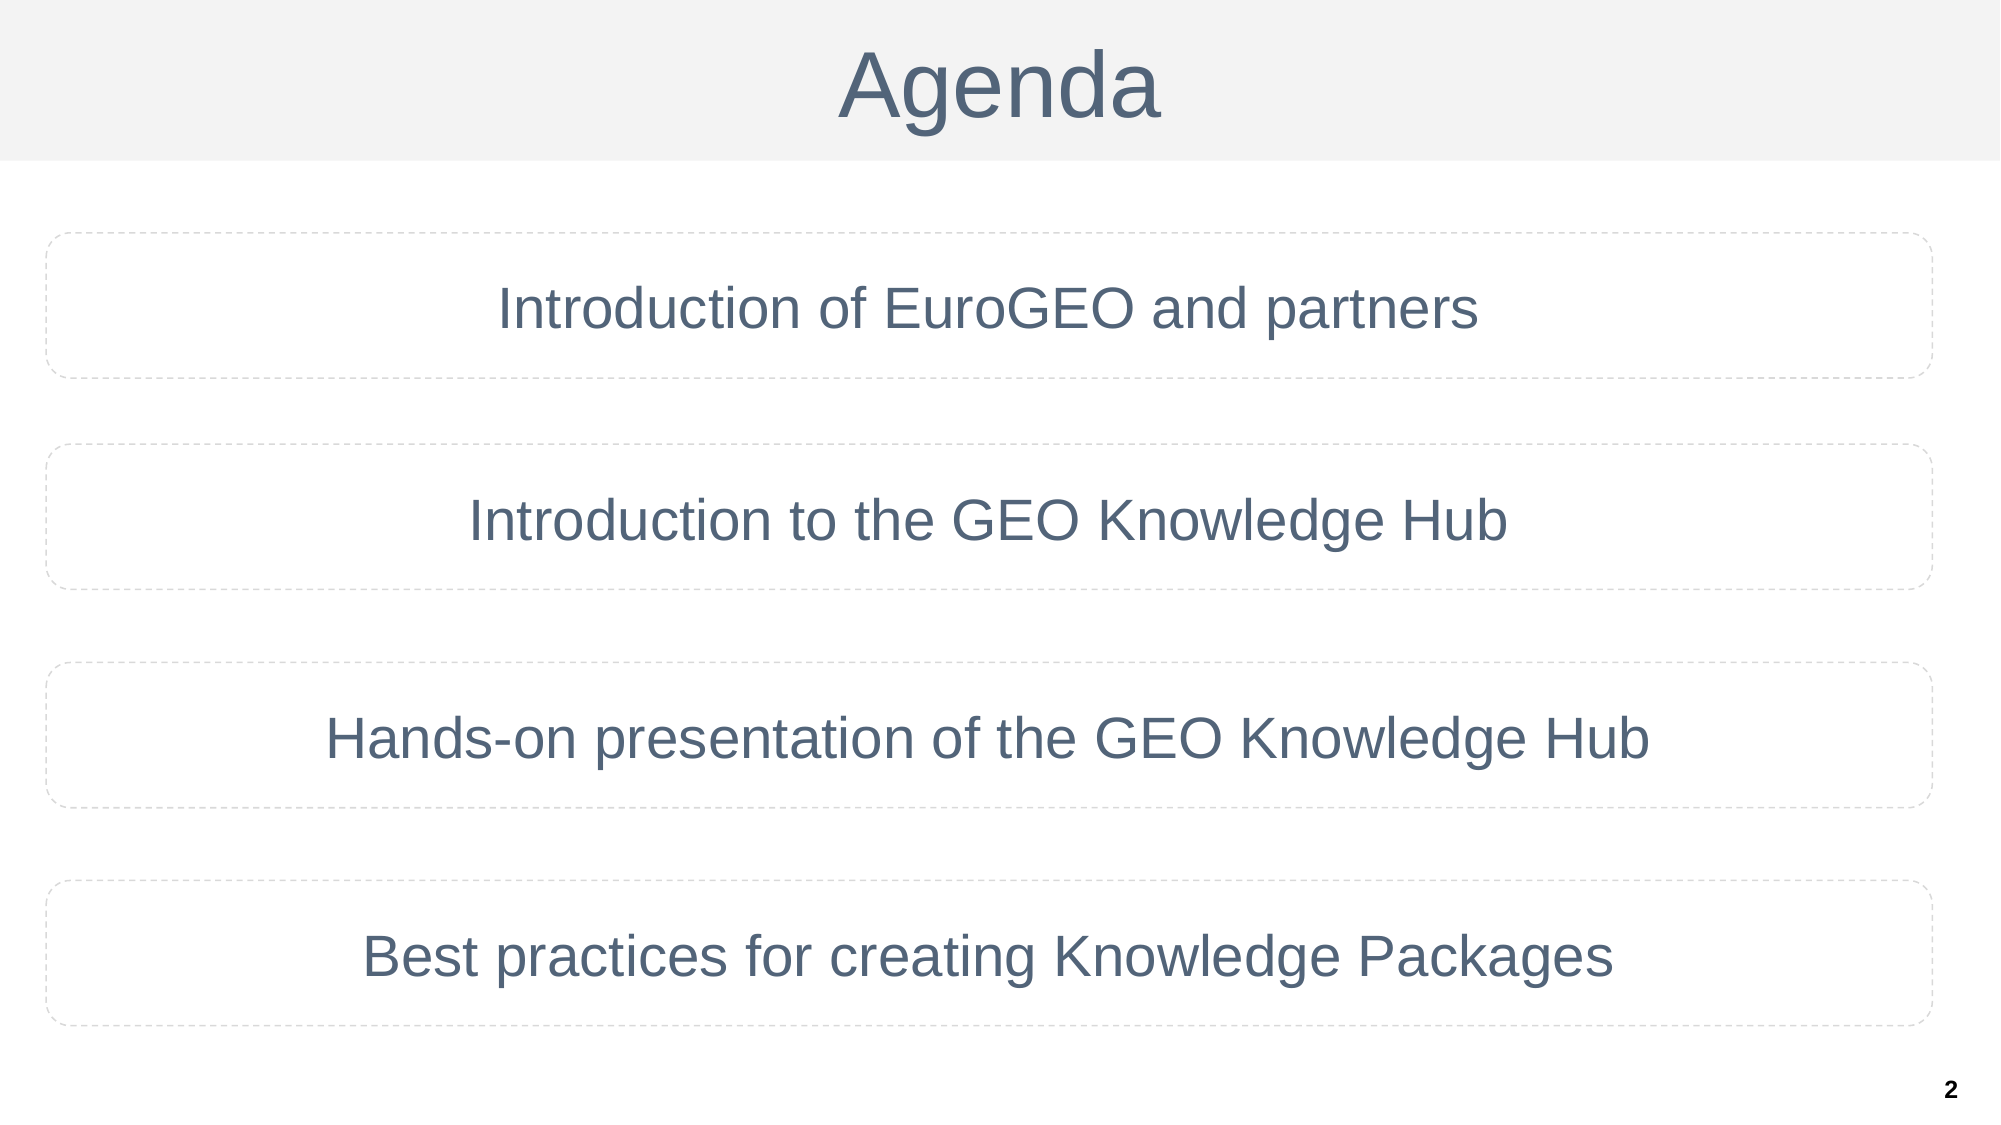

Agenda
Introduction of EuroGEO and partners
Introduction to the GEO Knowledge Hub
Hands-on presentation of the GEO Knowledge Hub
Best practices for creating Knowledge Packages
06/16/2023
2